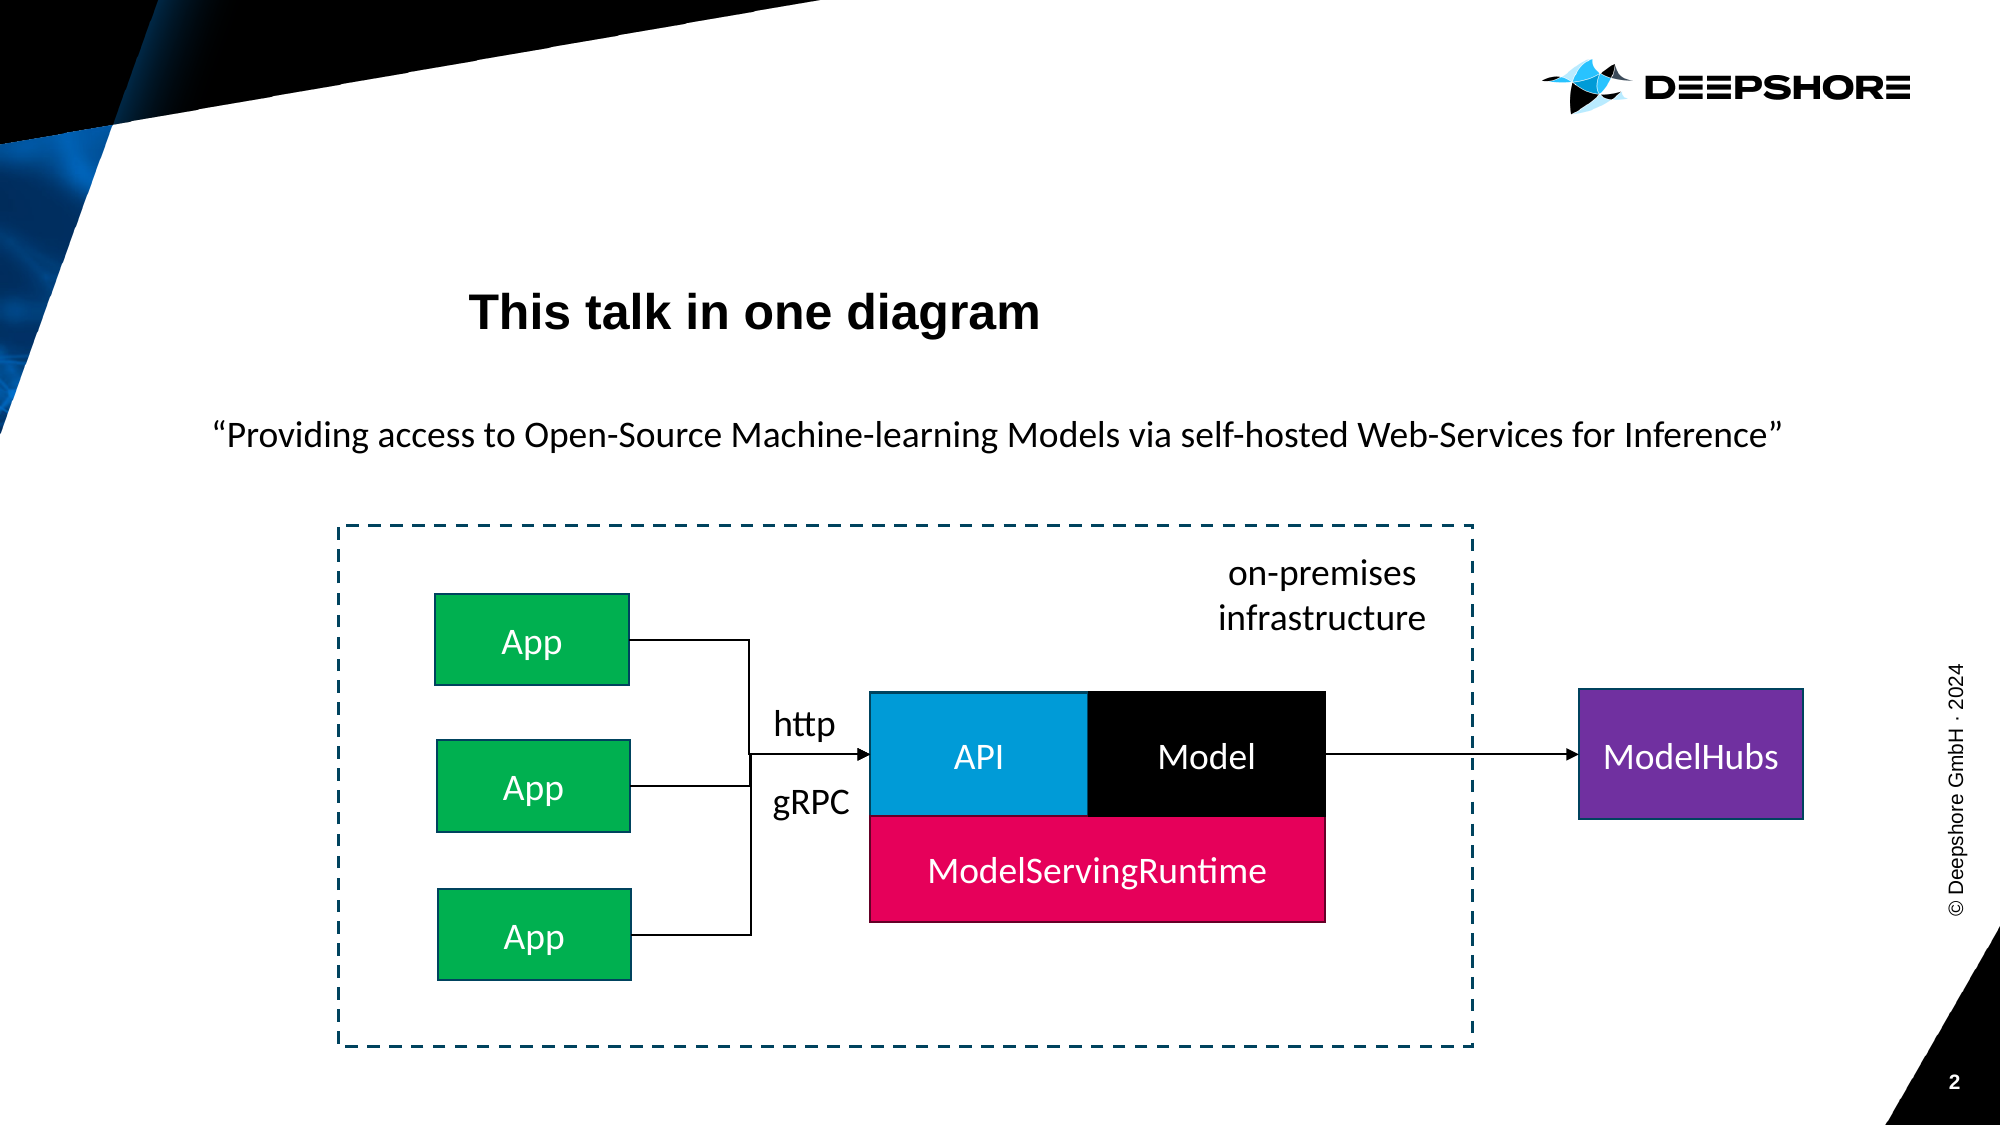

# This talk in one diagram
“Providing access to Open-Source Machine-learning Models via self-hosted Web-Services for Inference”

on-premises infrastructure
© Deepshore GmbH · 2024
App
ModelHubs
http
API
Model
App
gRPC
ModelServingRuntime
App
2